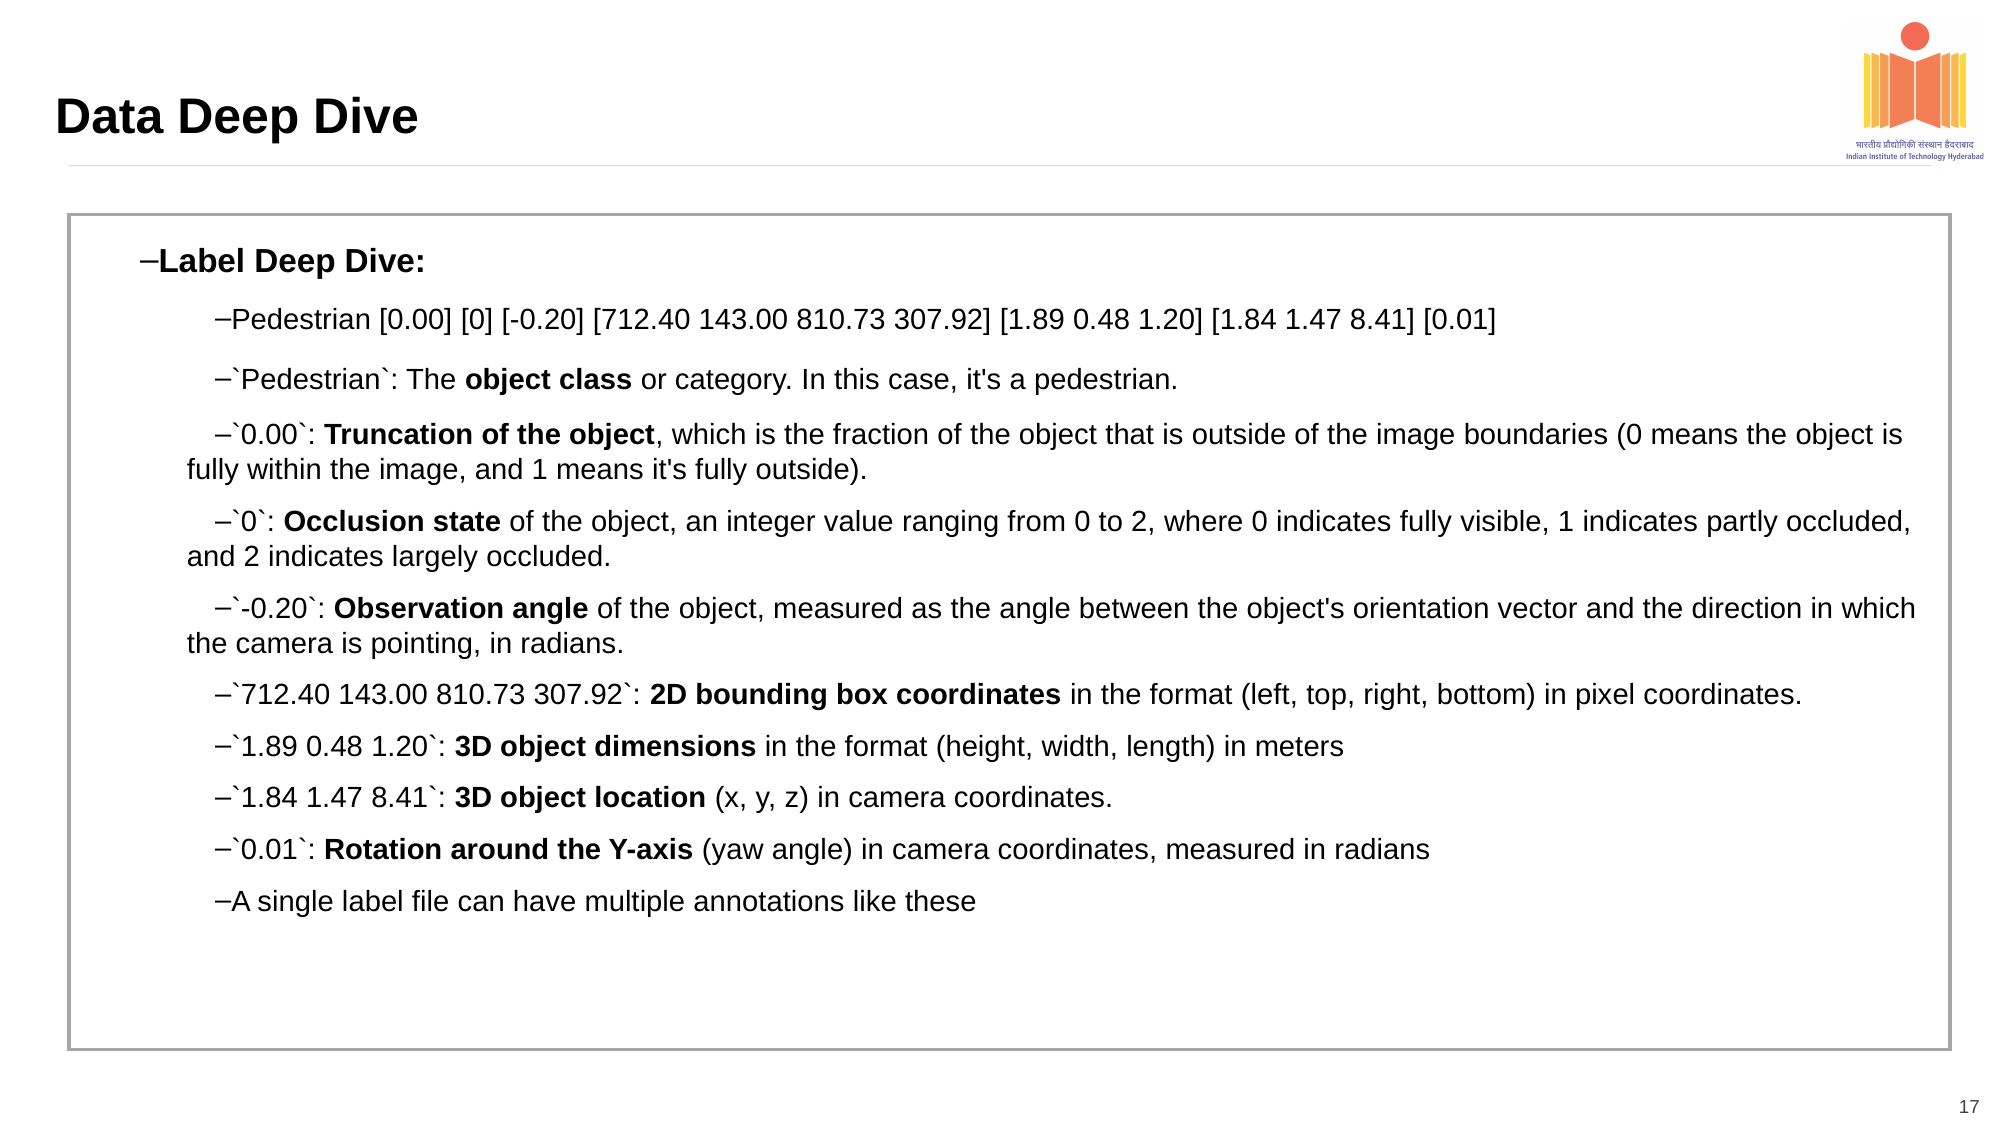

Data Deep Dive

Label Deep Dive:
Pedestrian [0.00] [0] [-0.20] [712.40 143.00 810.73 307.92] [1.89 0.48 1.20] [1.84 1.47 8.41] [0.01]
`Pedestrian`: The object class or category. In this case, it's a pedestrian.
`0.00`: Truncation of the object, which is the fraction of the object that is outside of the image boundaries (0 means the object is fully within the image, and 1 means it's fully outside).
`0`: Occlusion state of the object, an integer value ranging from 0 to 2, where 0 indicates fully visible, 1 indicates partly occluded, and 2 indicates largely occluded.
`-0.20`: Observation angle of the object, measured as the angle between the object's orientation vector and the direction in which the camera is pointing, in radians.
`712.40 143.00 810.73 307.92`: 2D bounding box coordinates in the format (left, top, right, bottom) in pixel coordinates.
`1.89 0.48 1.20`: 3D object dimensions in the format (height, width, length) in meters
`1.84 1.47 8.41`: 3D object location (x, y, z) in camera coordinates.
`0.01`: Rotation around the Y-axis (yaw angle) in camera coordinates, measured in radians
A single label file can have multiple annotations like these

17